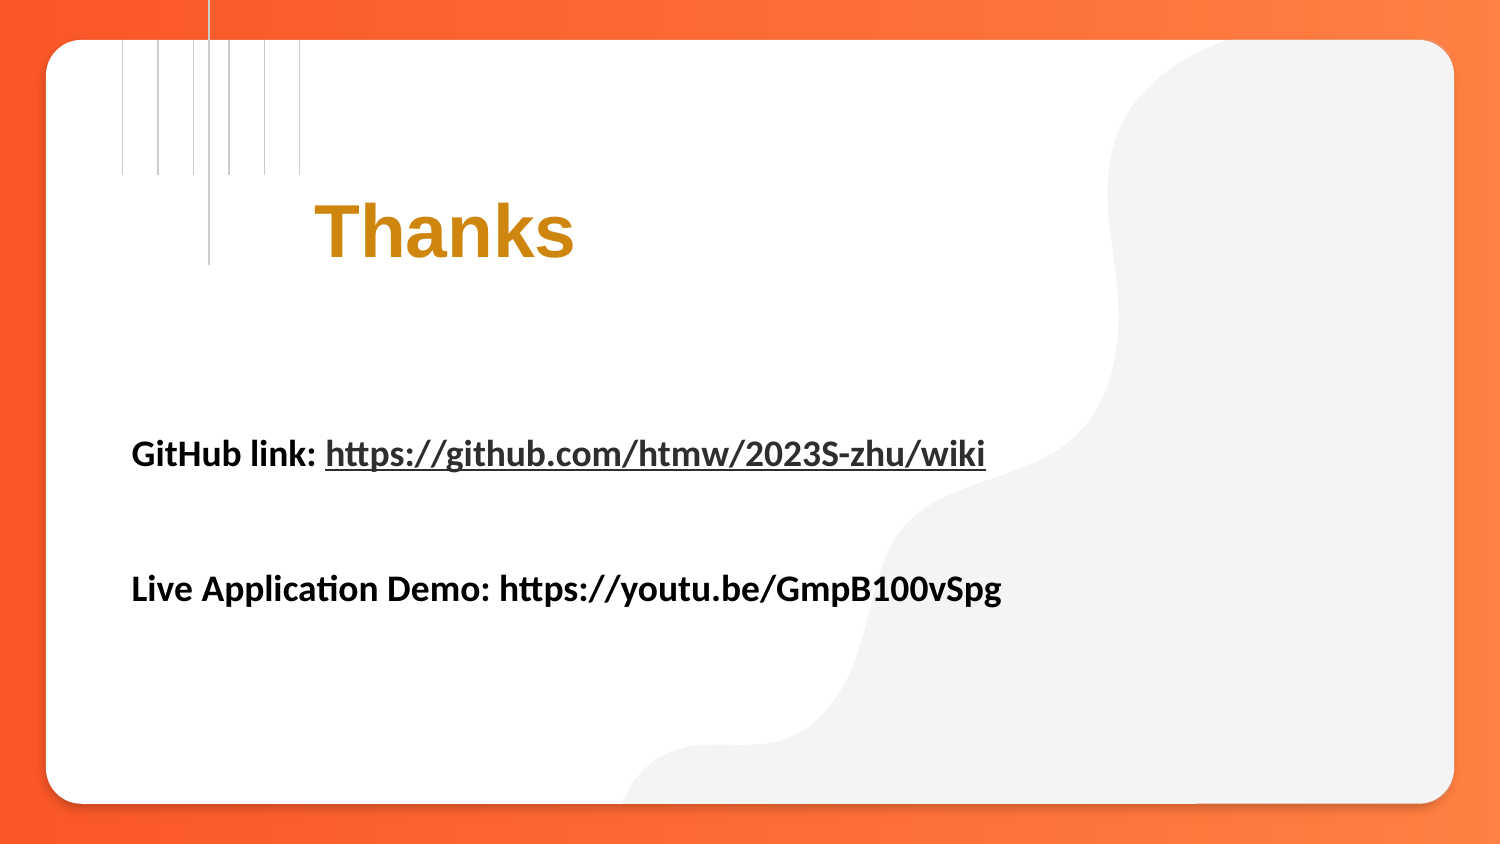

Thanks
# GitHub link: https://github.com/htmw/2023S-zhu/wiki Live Application Demo: https://youtu.be/GmpB100vSpg